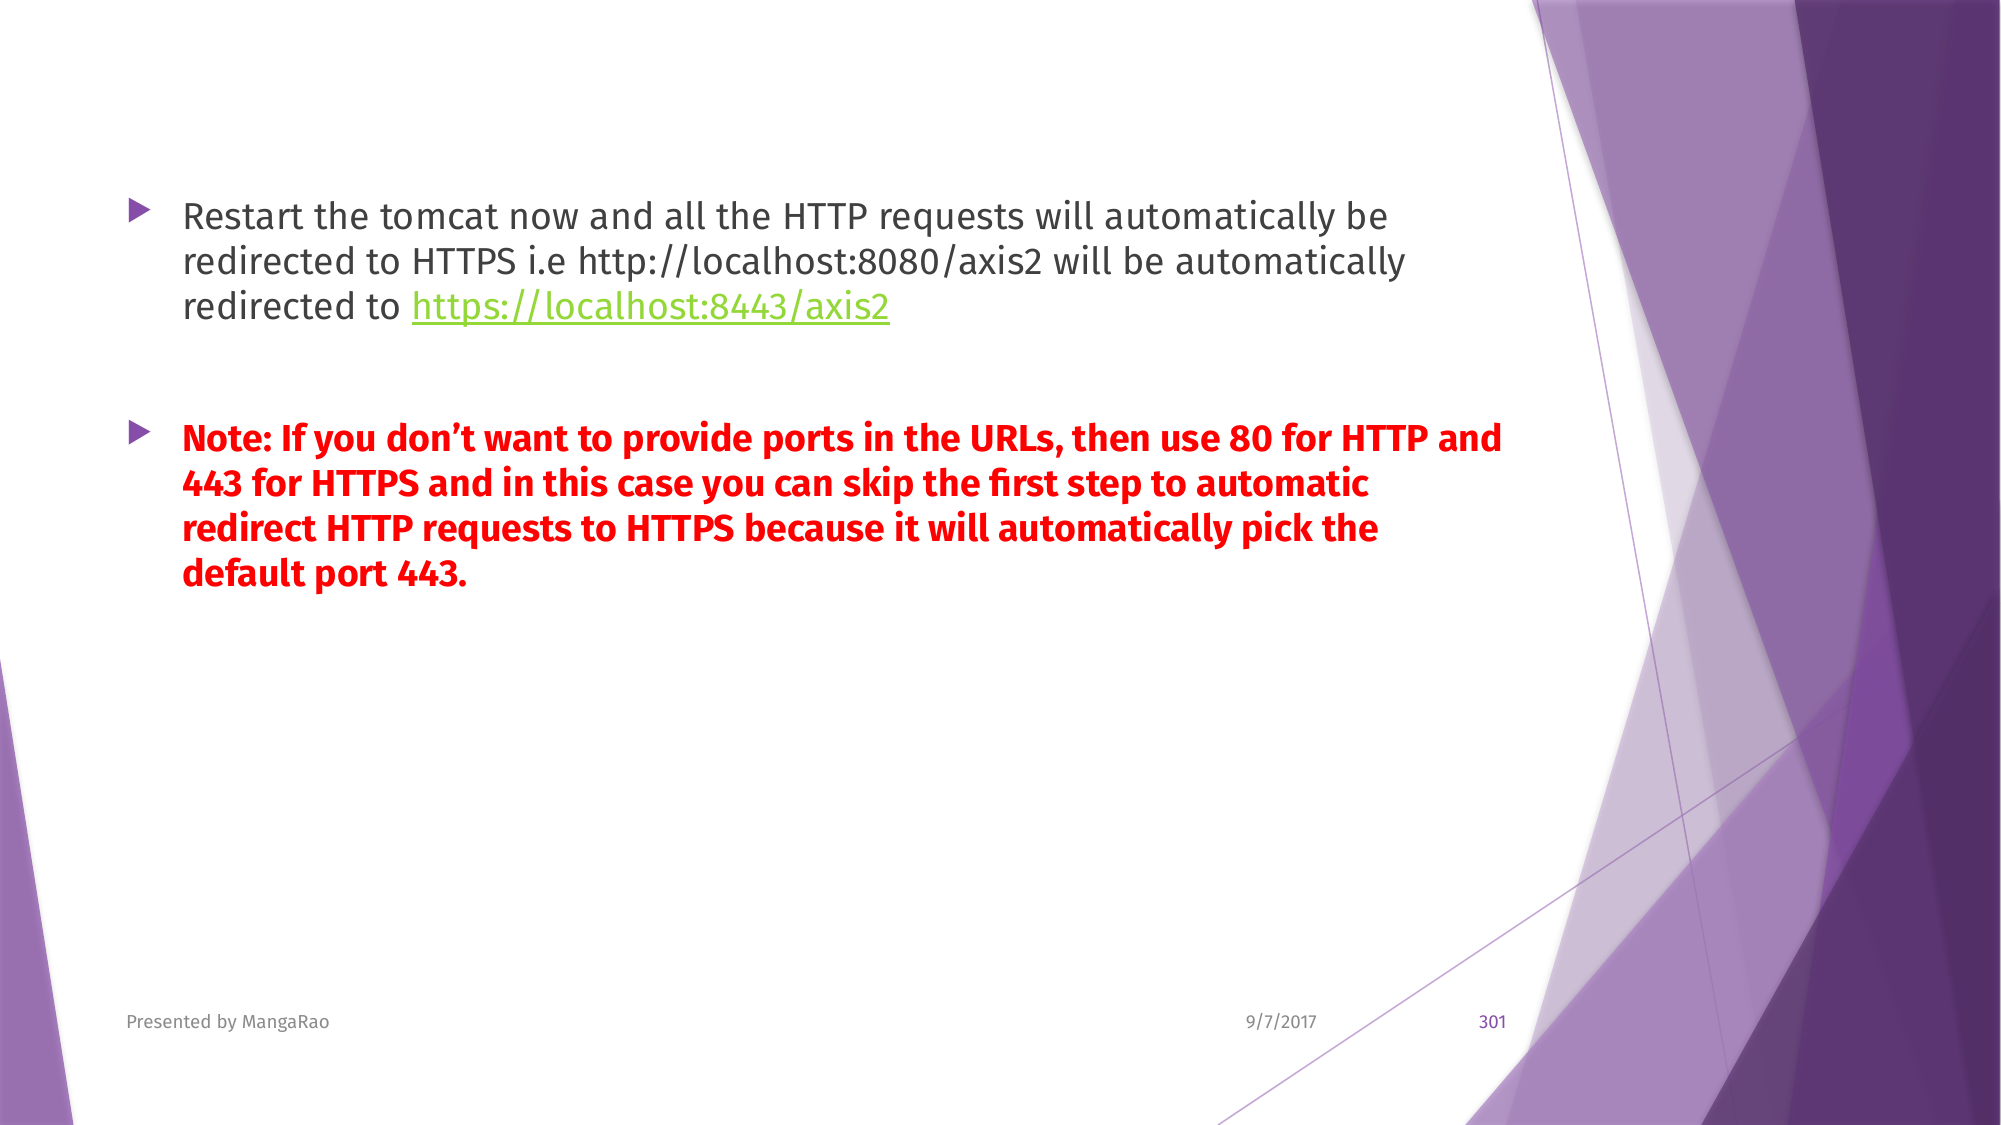

Restart the tomcat now and all the HTTP requests will automatically be redirected to HTTPS i.e http://localhost:8080/axis2 will be automatically redirected to https://localhost:8443/axis2

Note: If you don’t want to provide ports in the URLs, then use 80 for HTTP and 443 for HTTPS and in this case you can skip the first step to automatic redirect HTTP requests to HTTPS because it will automatically pick the default port 443.
Presented by MangaRao
9/7/2017
301